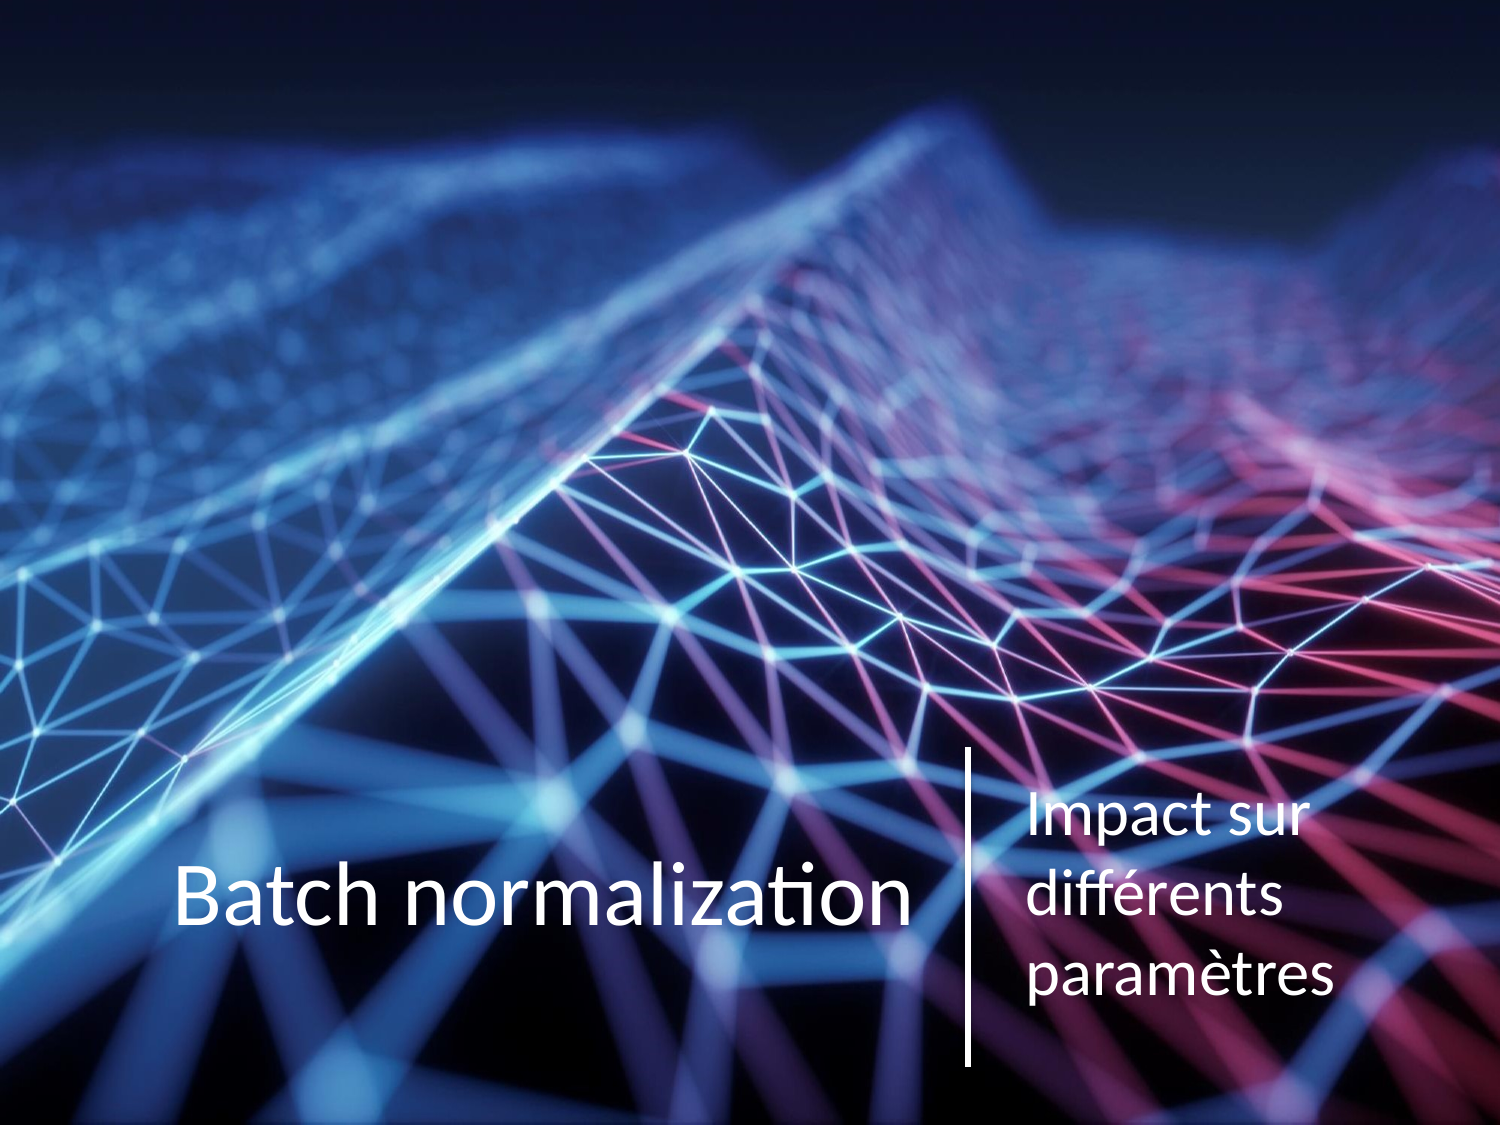

# Batch normalization
Impact sur différents paramètres